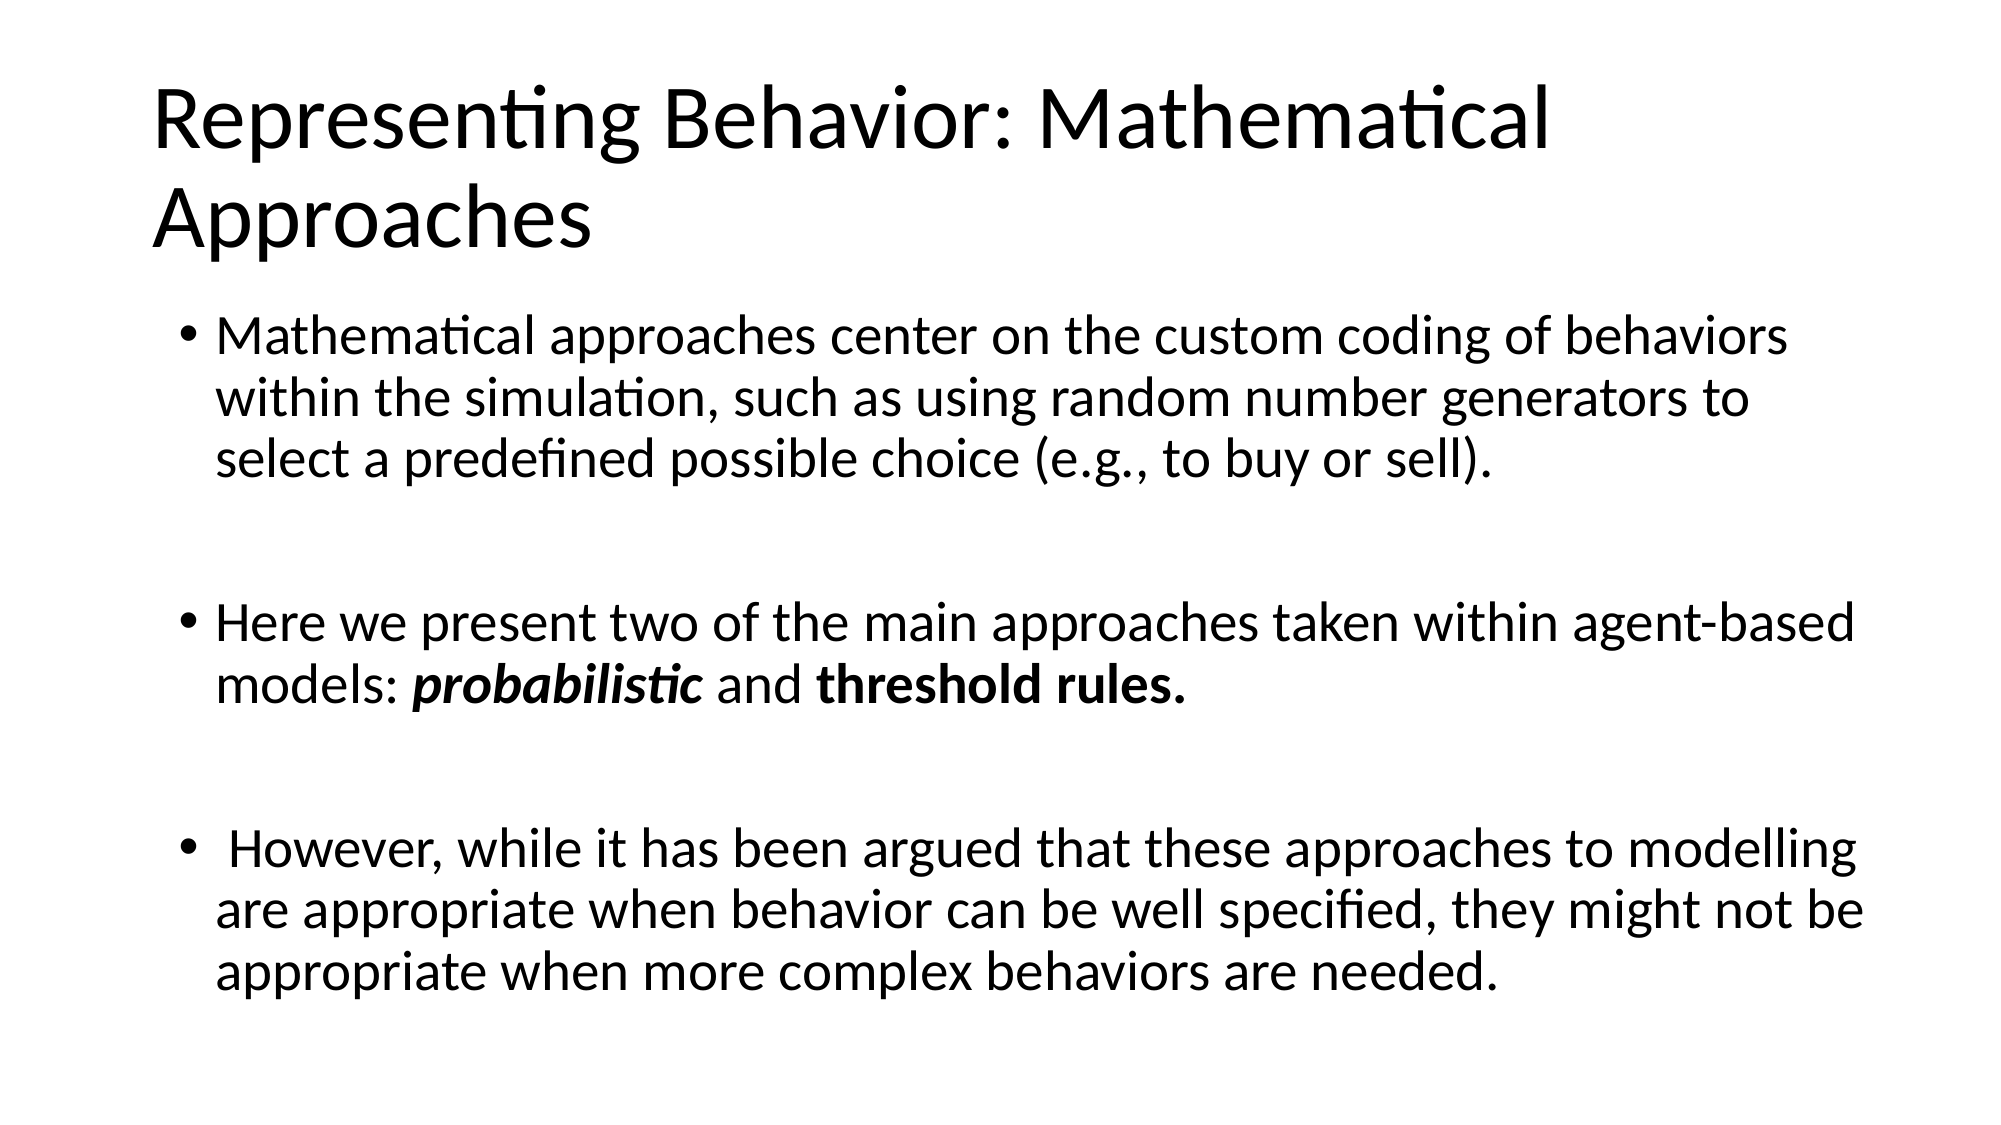

# Representing Behavior: Mathematical Approaches
Mathematical approaches center on the custom coding of behaviors within the simulation, such as using random number generators to select a predefined possible choice (e.g., to buy or sell).

Here we present two of the main approaches taken within agent-based models: probabilistic and threshold rules.

 However, while it has been argued that these approaches to modelling are appropriate when behavior can be well specified, they might not be appropriate when more complex behaviors are needed.